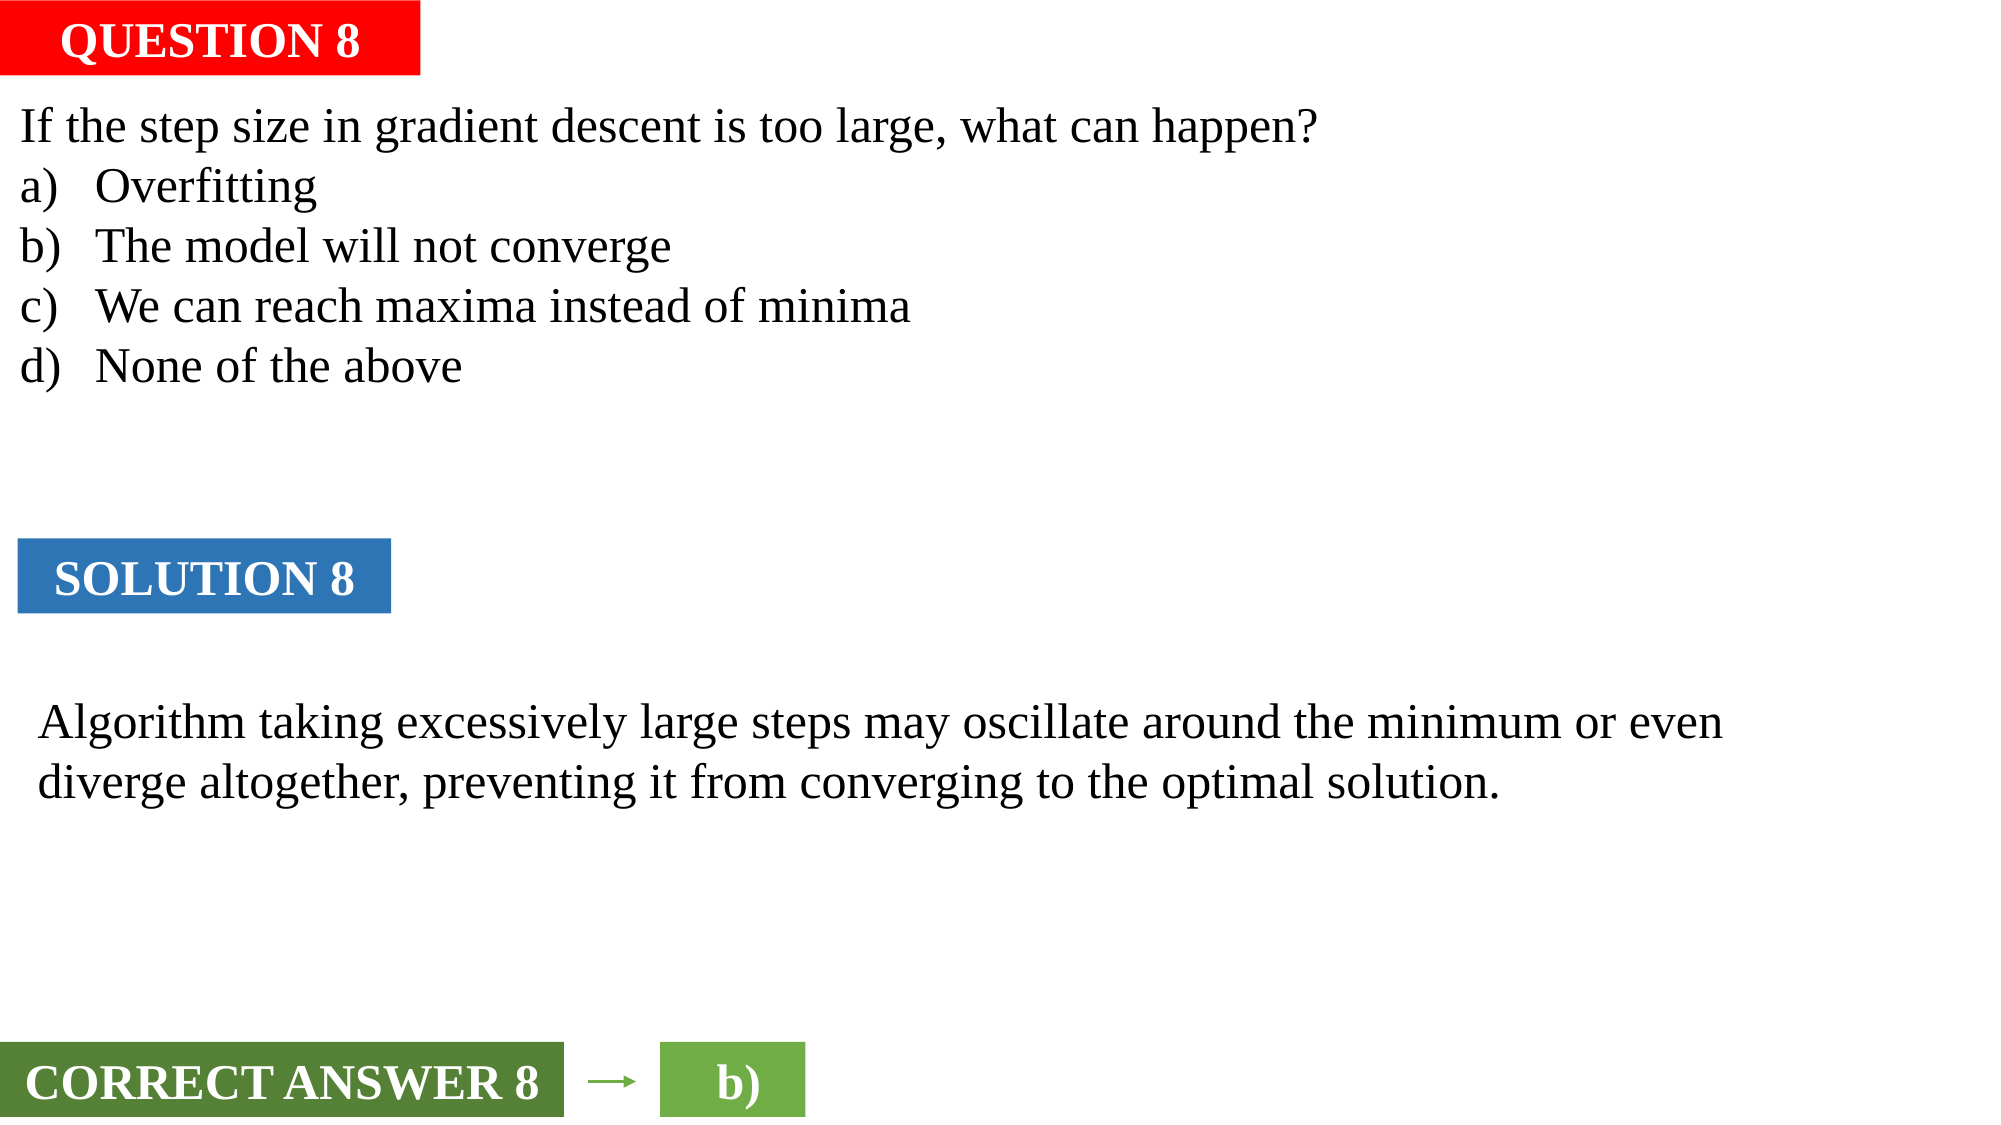

QUESTION 8
If the step size in gradient descent is too large, what can happen?
Overfitting
The model will not converge
We can reach maxima instead of minima
None of the above
SOLUTION 8
Algorithm taking excessively large steps may oscillate around the minimum or even diverge altogether, preventing it from converging to the optimal solution.
 b)
CORRECT ANSWER 8